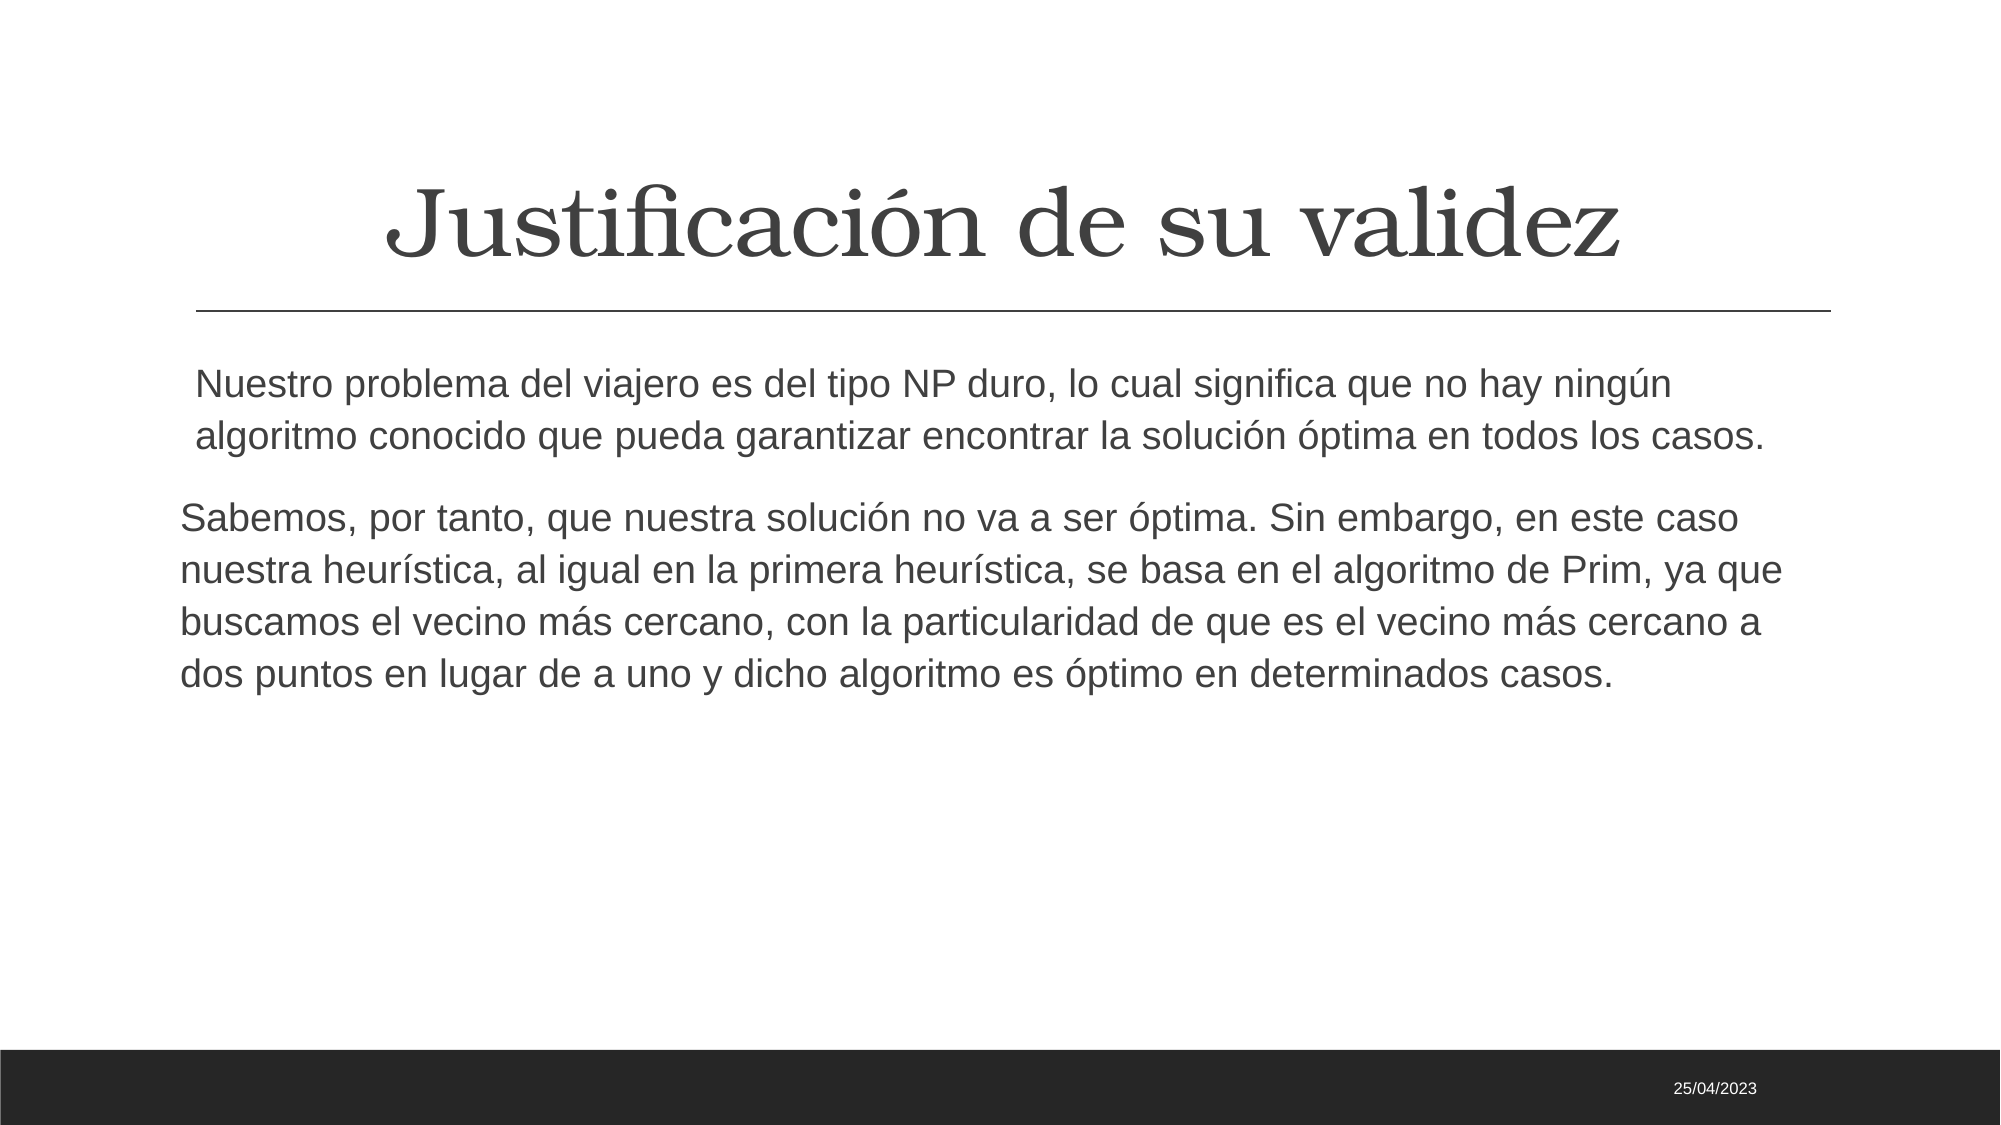

# Justificación de su validez
Nuestro problema del viajero es del tipo NP duro, lo cual significa que no hay ningún algoritmo conocido que pueda garantizar encontrar la solución óptima en todos los casos.
Sabemos, por tanto, que nuestra solución no va a ser óptima. Sin embargo, en este caso nuestra heurística, al igual en la primera heurística, se basa en el algoritmo de Prim, ya que buscamos el vecino más cercano, con la particularidad de que es el vecino más cercano a dos puntos en lugar de a uno y dicho algoritmo es óptimo en determinados casos.
25/04/2023